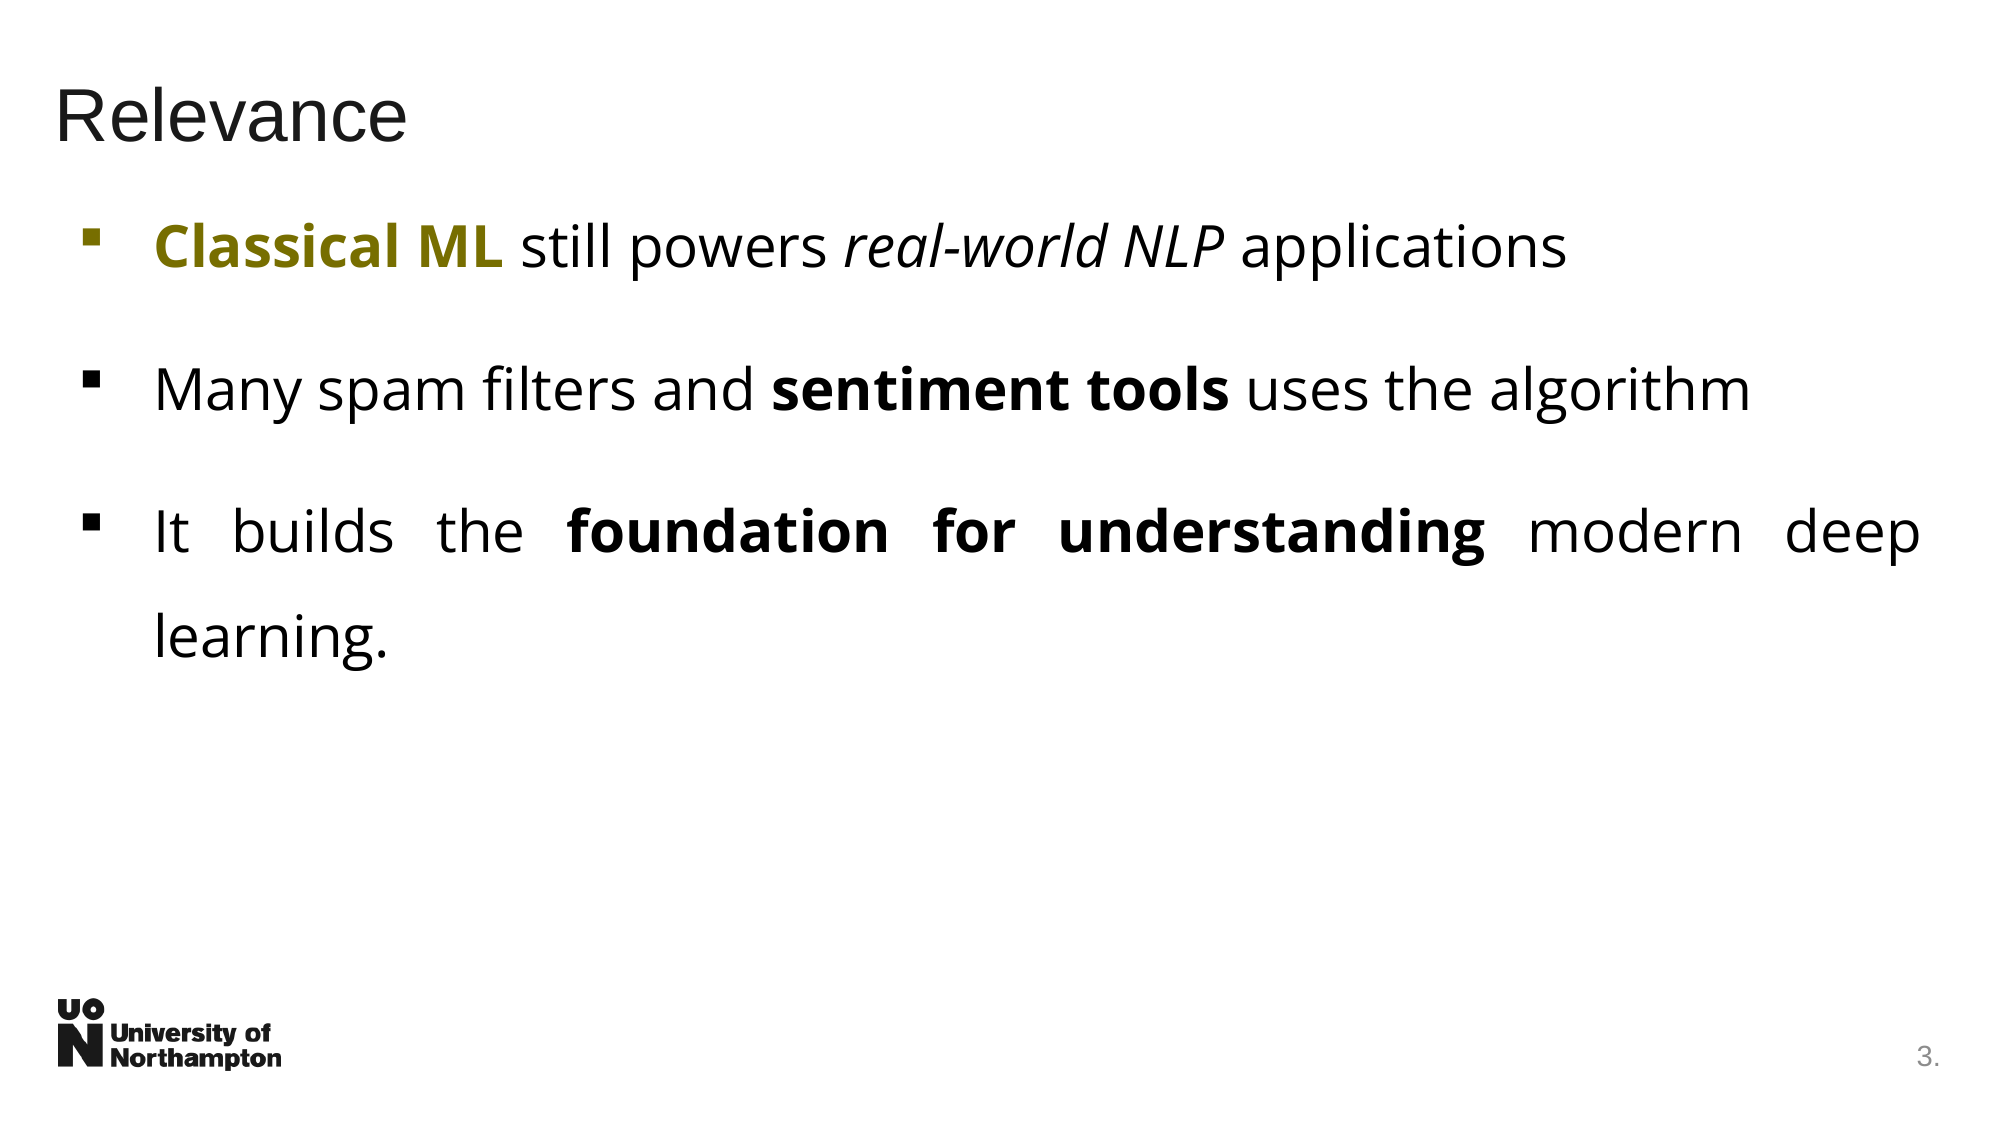

# Relevance
Classical ML still powers real-world NLP applications
Many spam filters and sentiment tools uses the algorithm
It builds the foundation for understanding modern deep learning.
3.